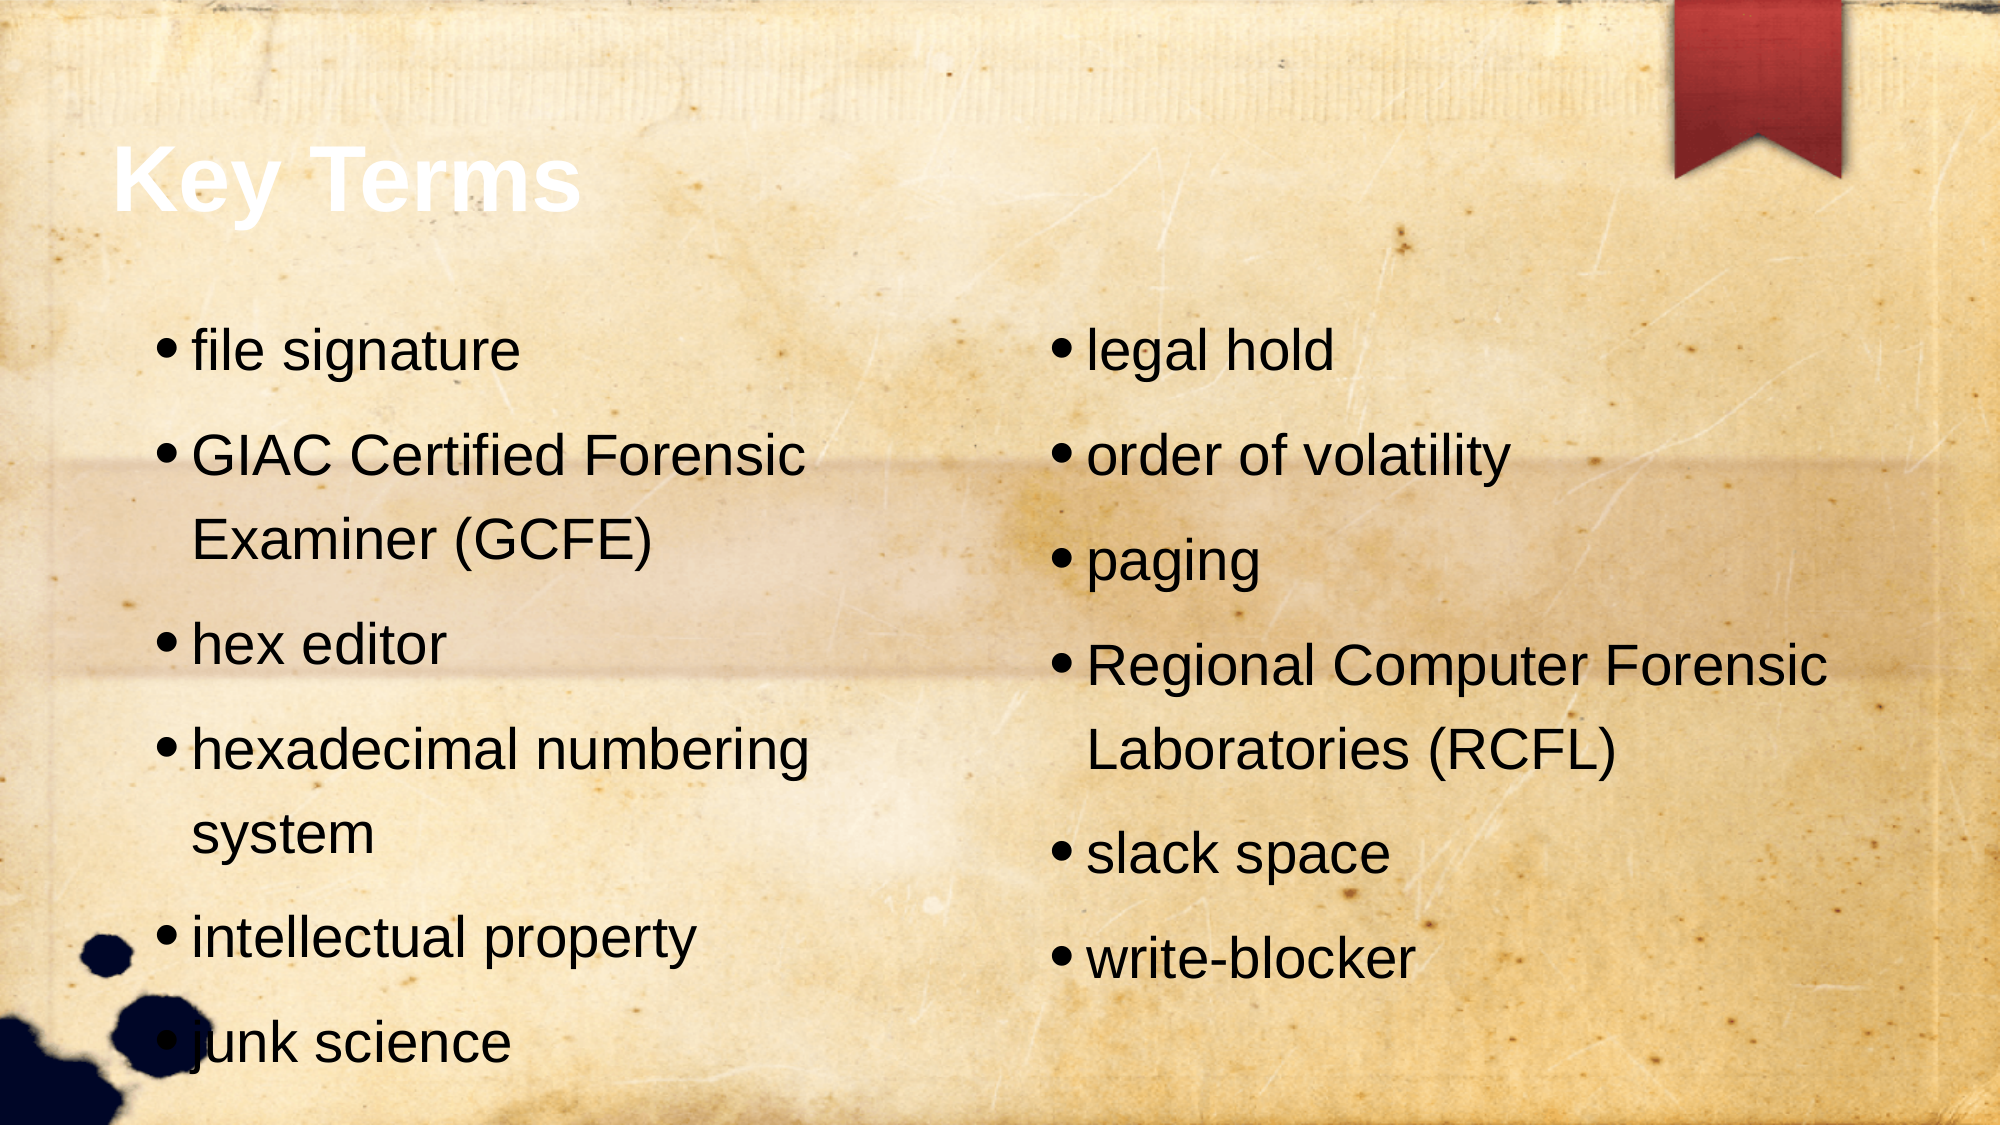

Key Terms
file signature
GIAC Certified Forensic Examiner (GCFE)
hex editor
hexadecimal numbering system
intellectual property
junk science

legal hold
order of volatility
paging
Regional Computer Forensic Laboratories (RCFL)
slack space
write-blocker